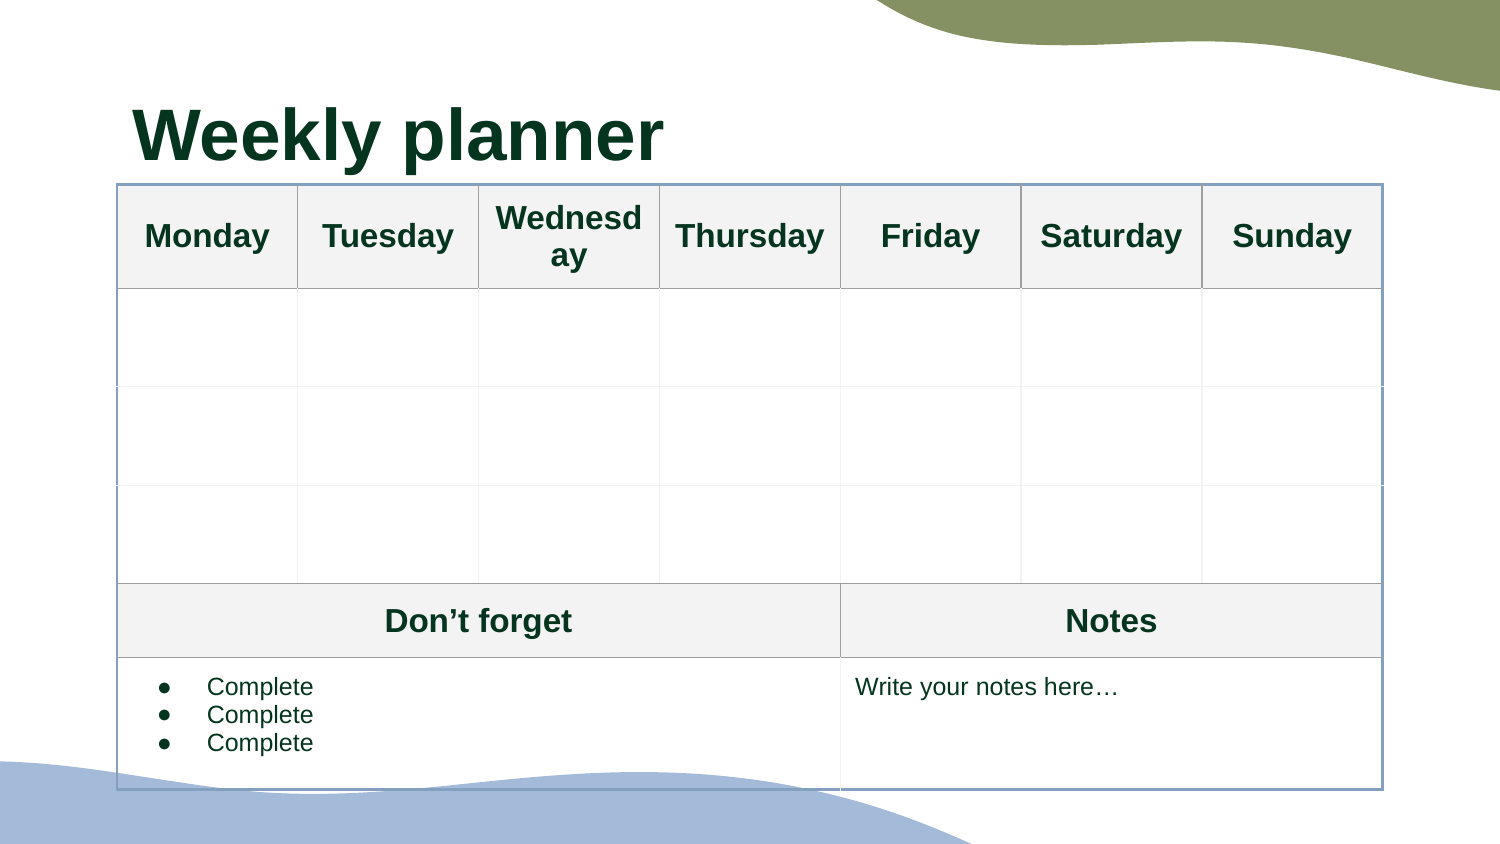

# Weekly planner
| Monday | Tuesday | Wednesday | Thursday | Friday | Saturday | Sunday |
| --- | --- | --- | --- | --- | --- | --- |
|  |  |  |  |  |  |  |
|  |  |  |  |  |  |  |
|  |  |  |  |  |  |  |
| Don’t forget |  |  |  | Notes |  |  |
| Complete Complete Complete |  |  |  | Write your notes here… |  |  |